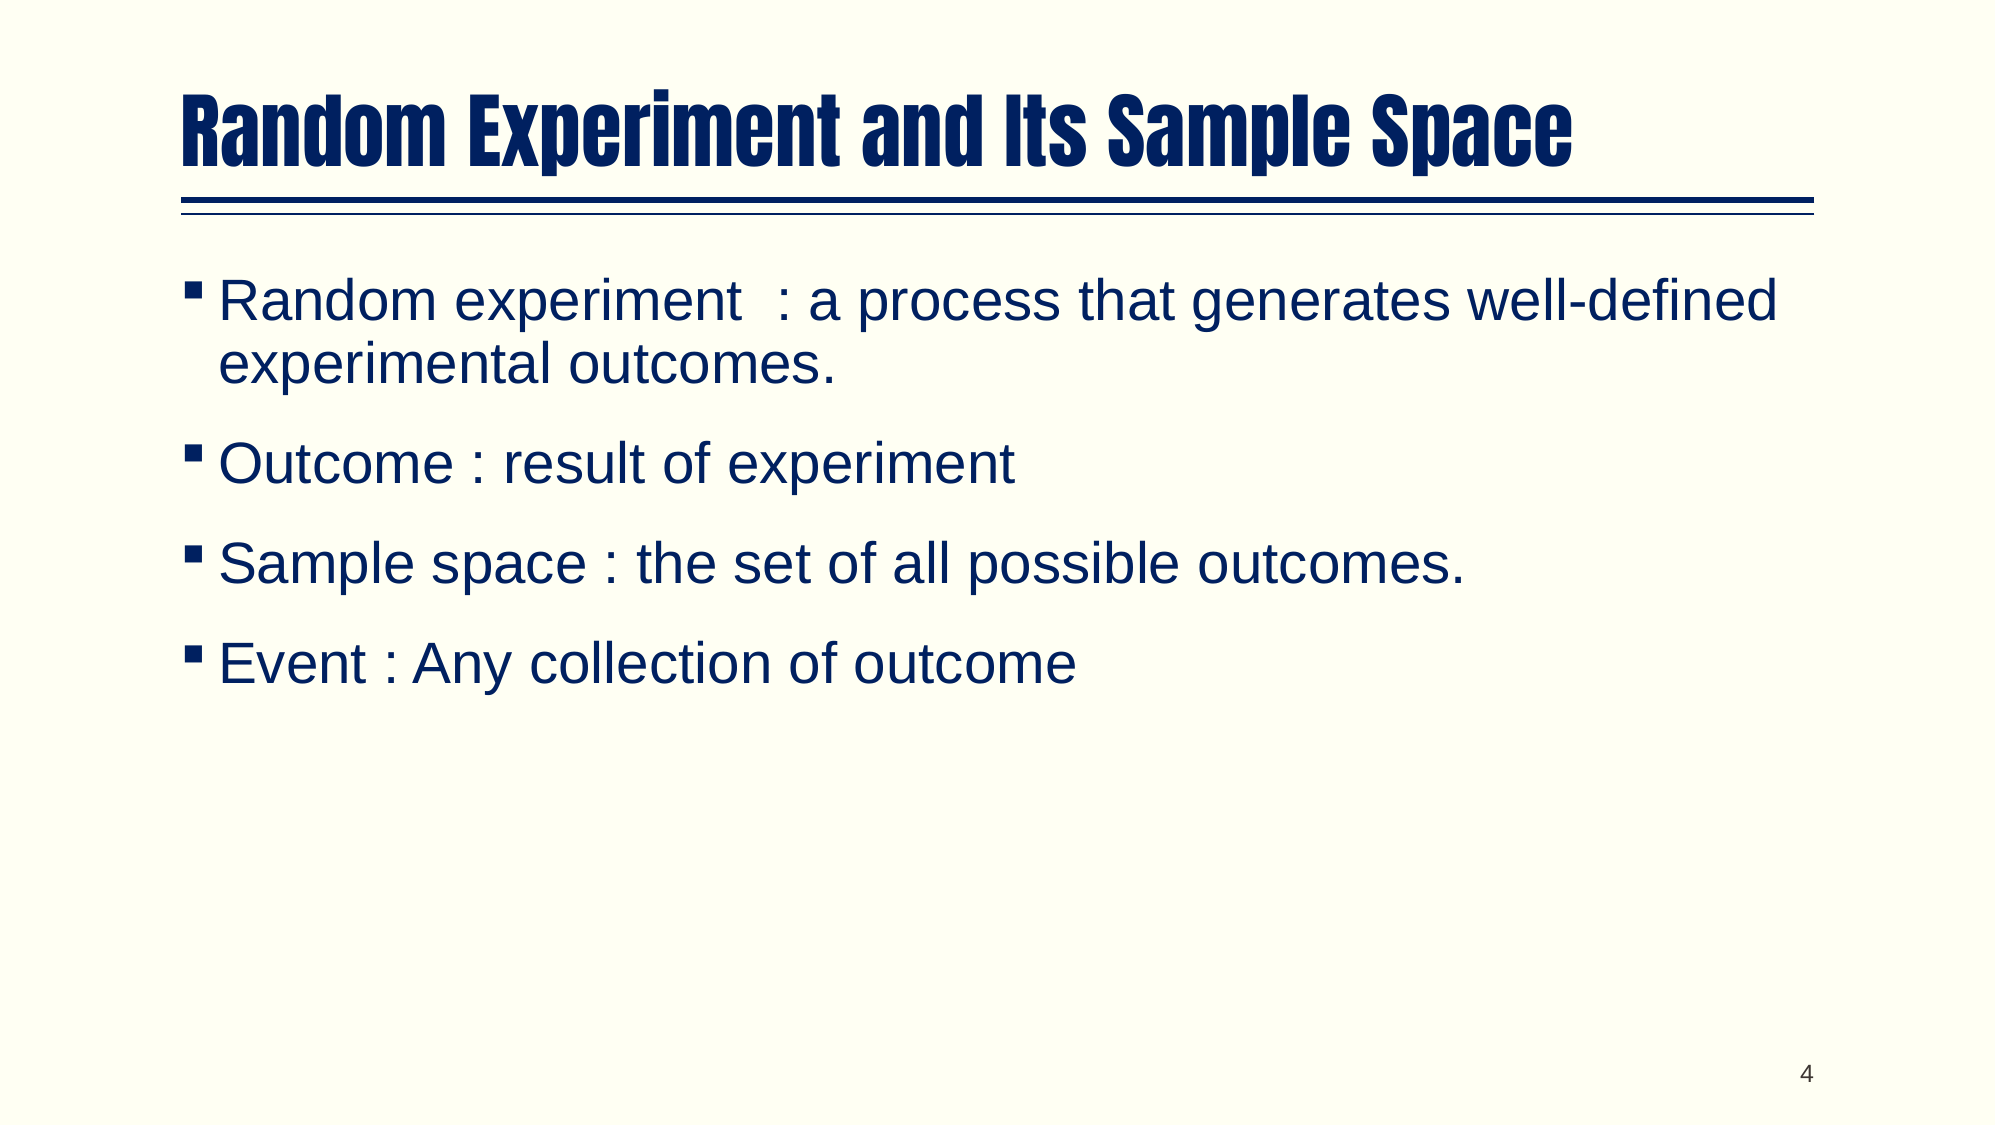

# Random Experiment and Its Sample Space
Random experiment  : a process that generates well-defined experimental outcomes.
Outcome : result of experiment
Sample space : the set of all possible outcomes.
Event : Any collection of outcome

4